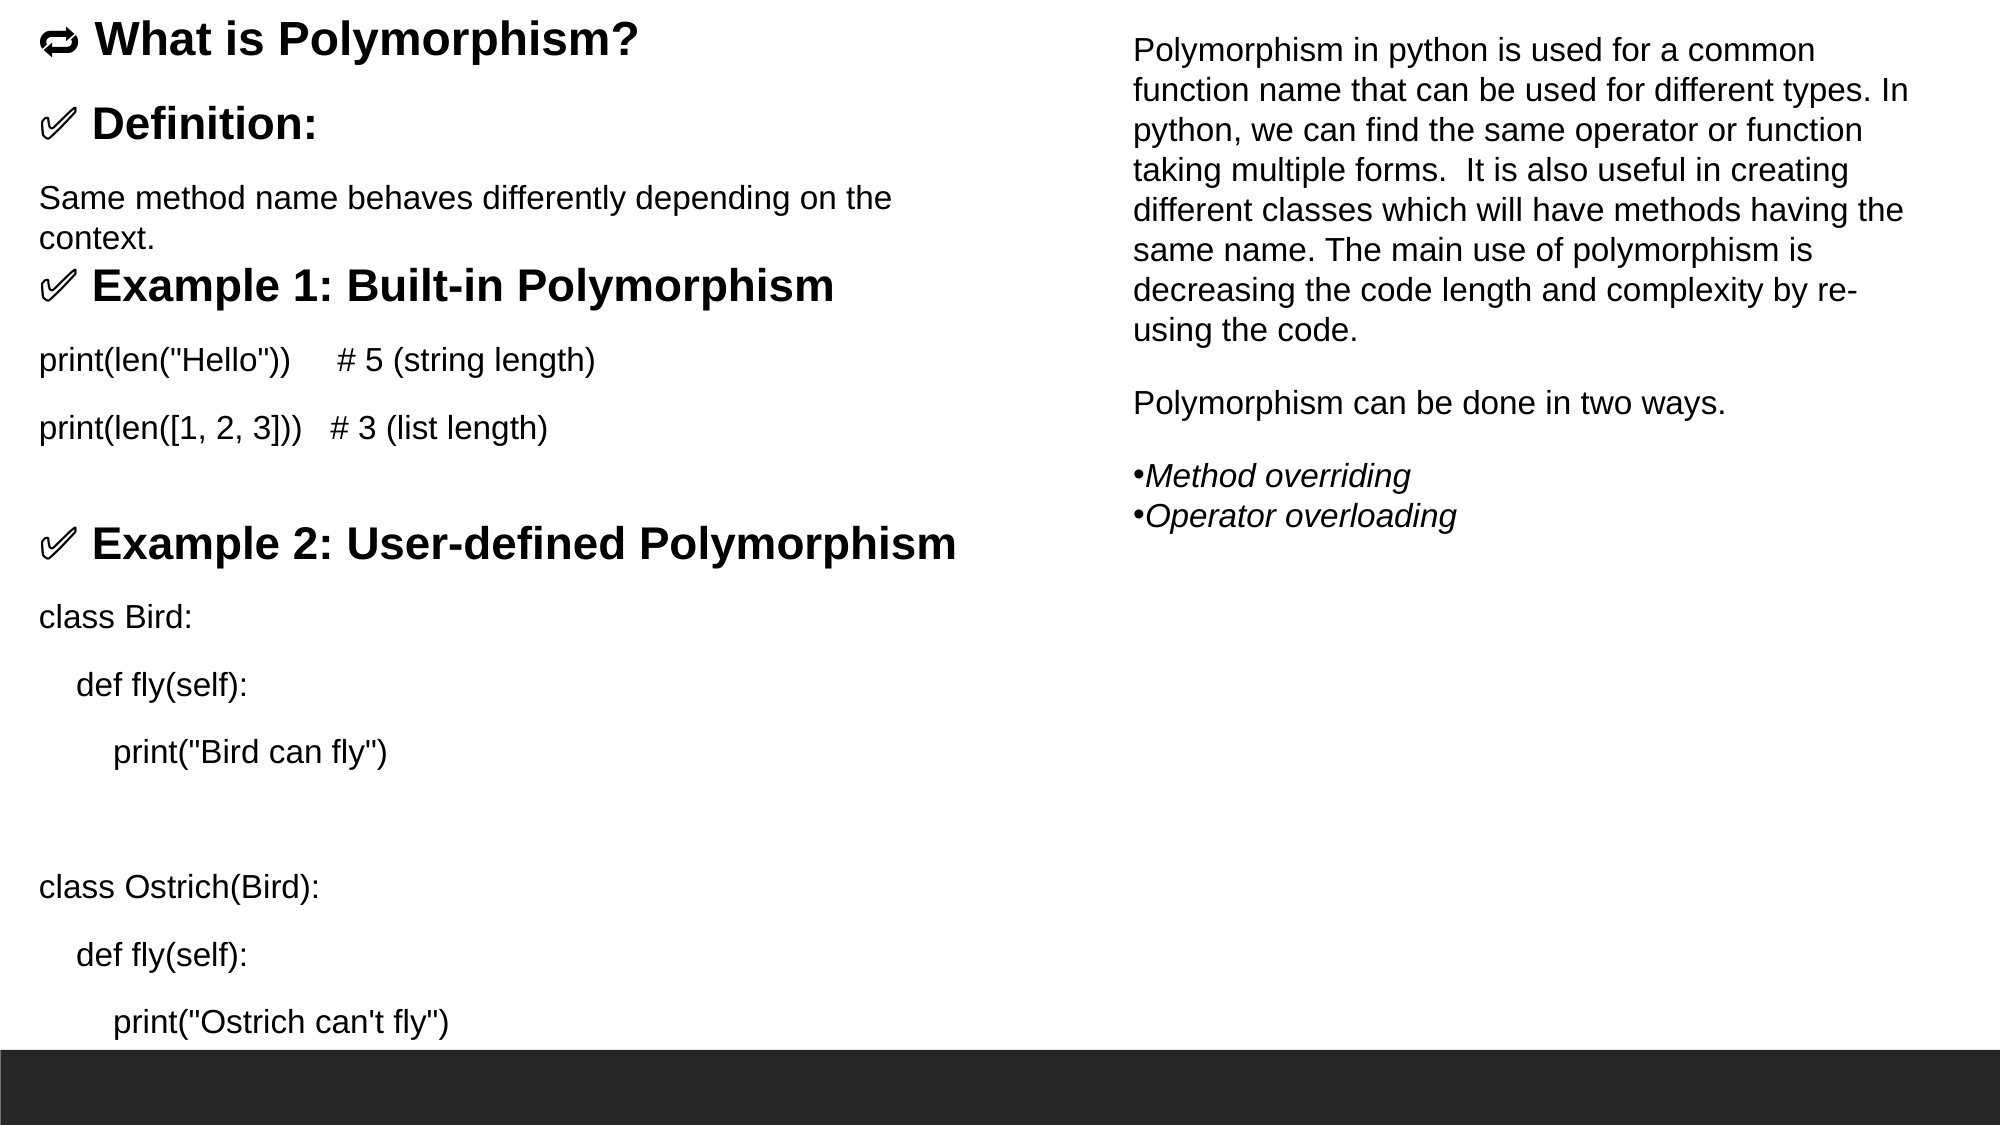

🔁 What is Polymorphism?
✅ Definition:
Same method name behaves differently depending on the context.
✅ Example 1: Built-in Polymorphism
print(len("Hello"))     # 5 (string length)
print(len([1, 2, 3]))   # 3 (list length)

✅ Example 2: User-defined Polymorphism
class Bird:
    def fly(self):
        print("Bird can fly")

class Ostrich(Bird):
    def fly(self):
        print("Ostrich can't fly")

b1 = Bird()
b2 = Ostrich()
b1.fly()
b2.fly()
Polymorphism in python is used for a common function name that can be used for different types. In python, we can find the same operator or function taking multiple forms.  It is also useful in creating different classes which will have methods having the same name. The main use of polymorphism is decreasing the code length and complexity by re-using the code.
Polymorphism can be done in two ways.
Method overriding
Operator overloading